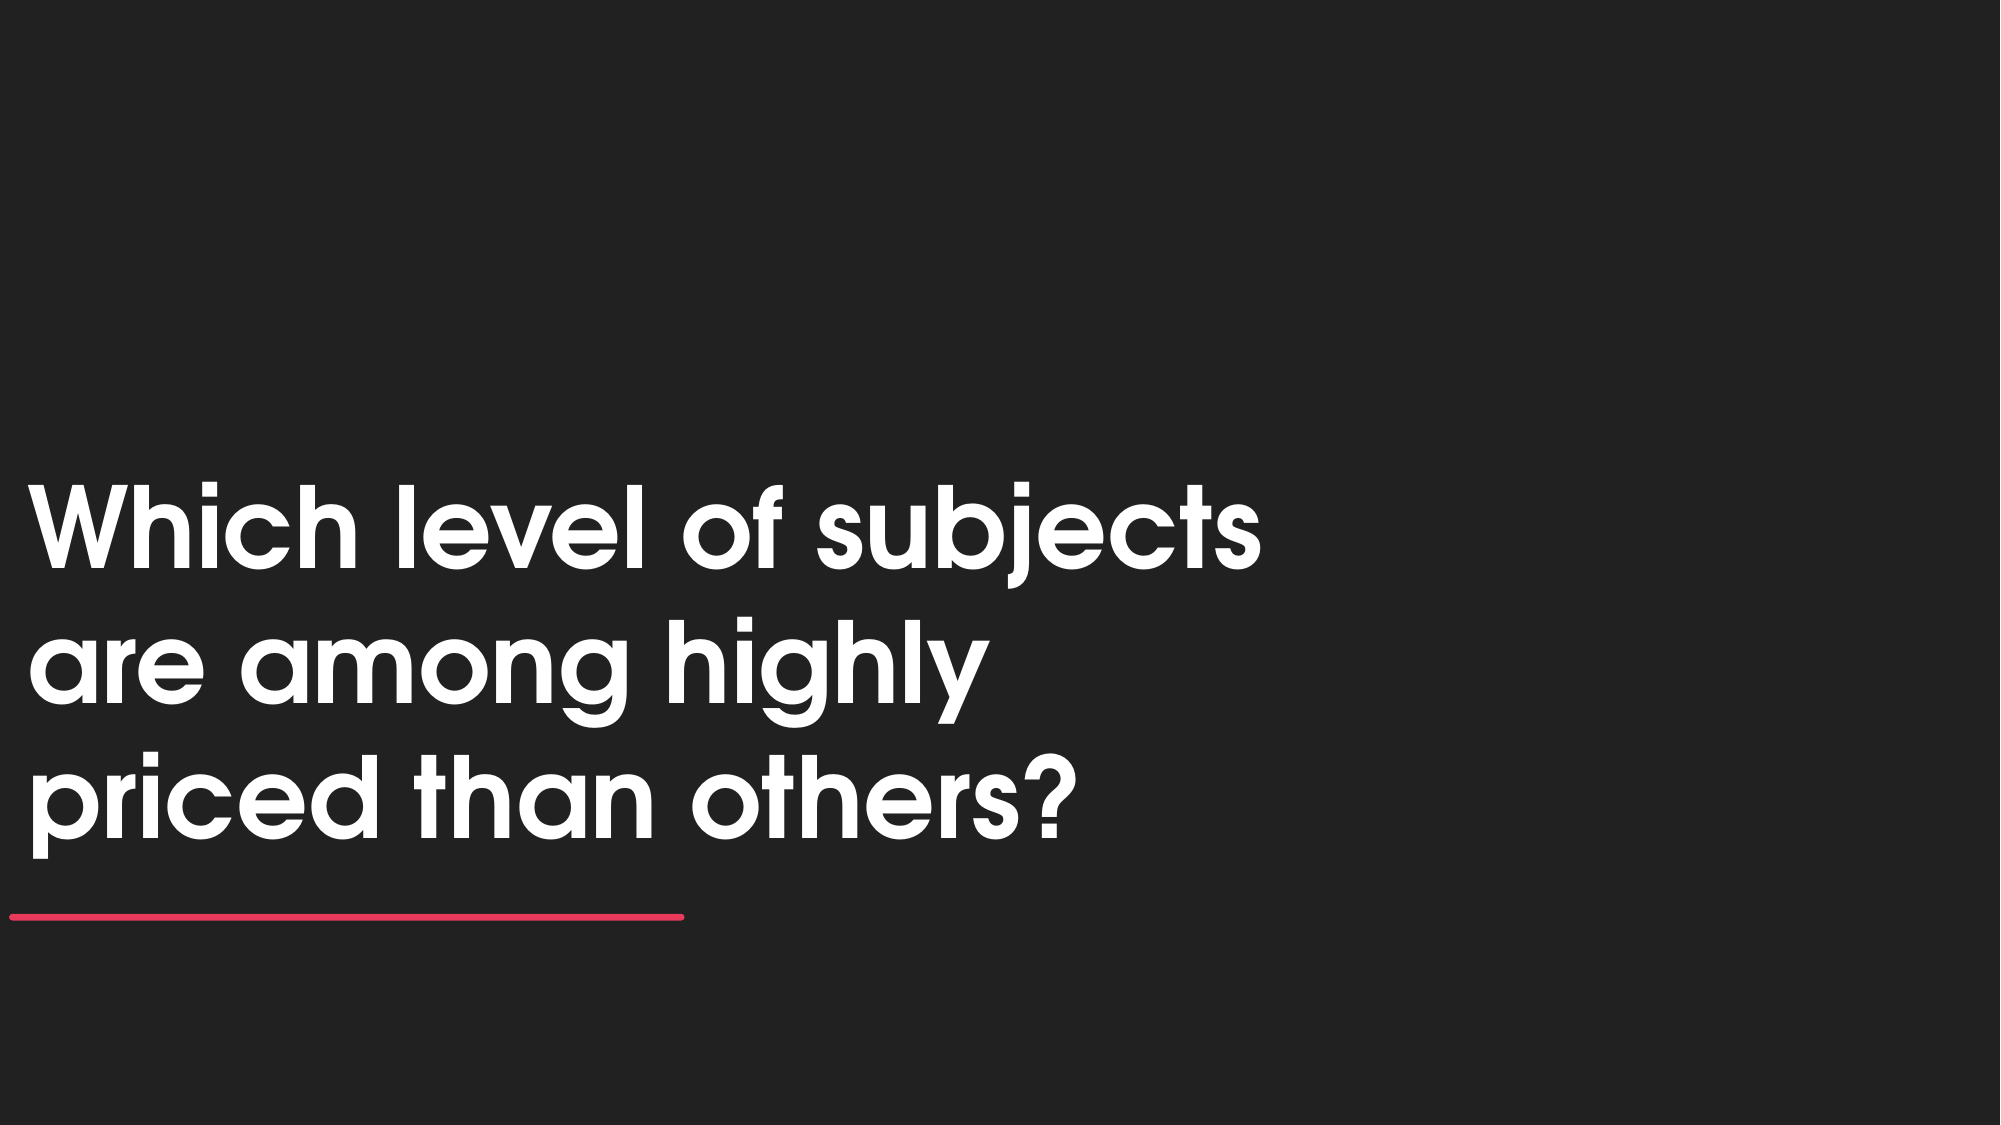

Which level of subjects are among highly priced than others?